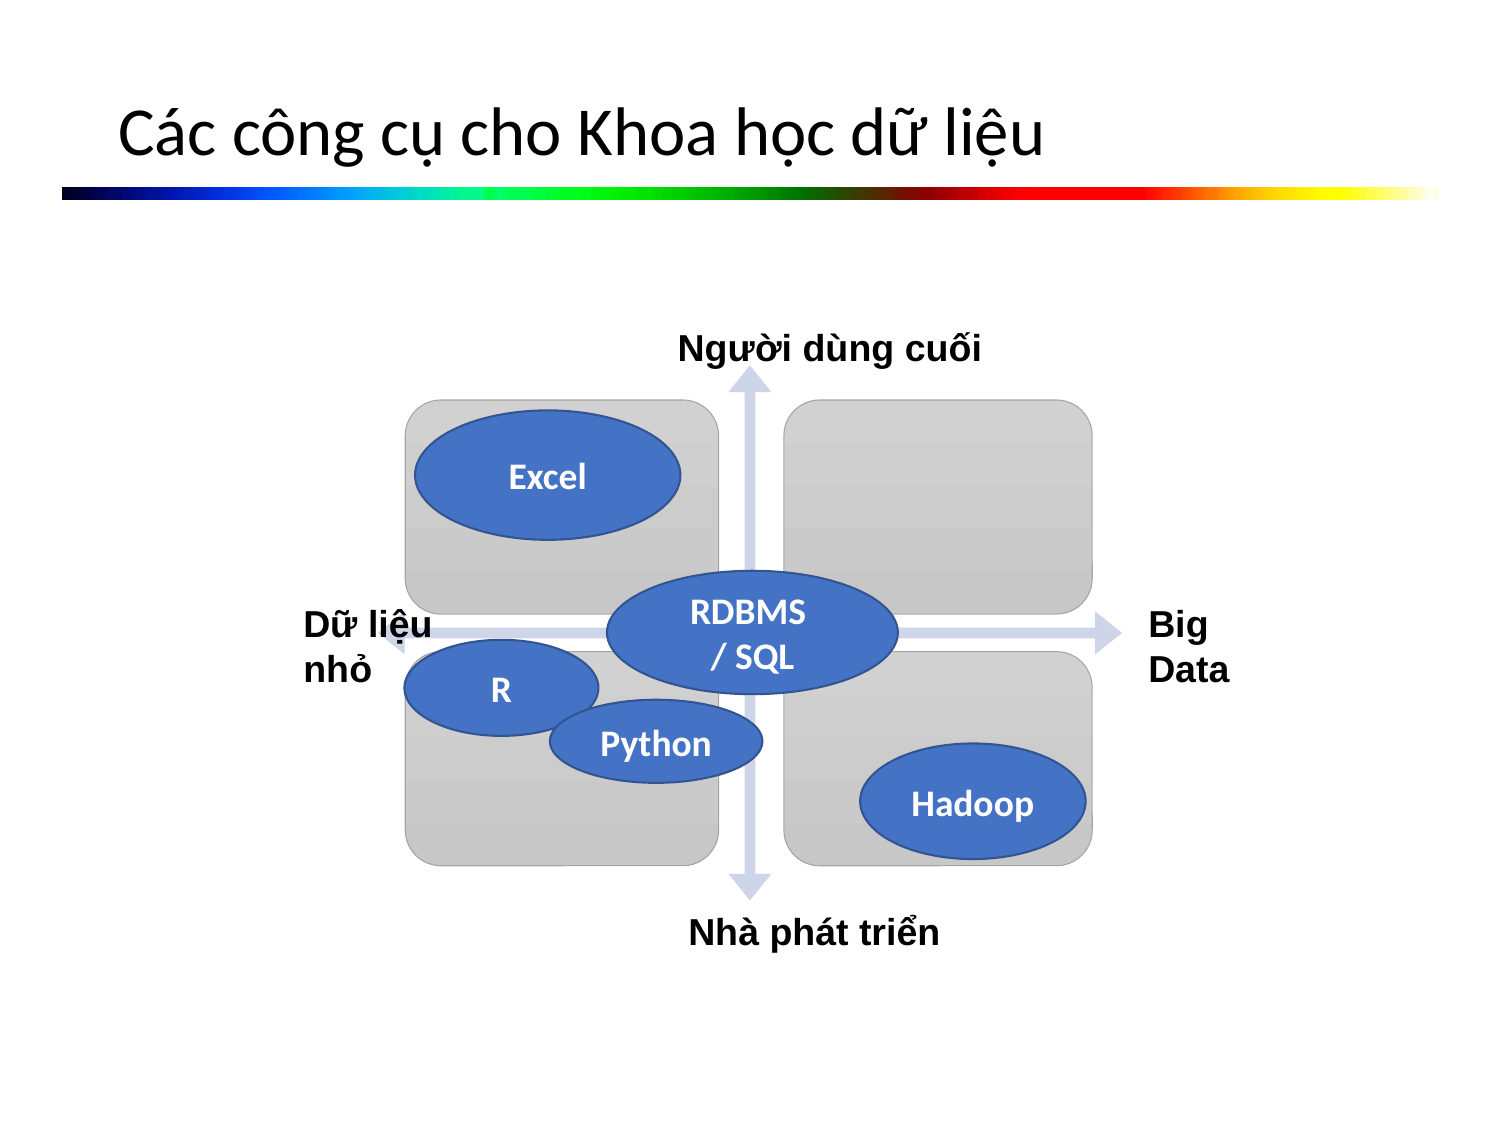

# Các công cụ cho Khoa học dữ liệu
Người dùng cuối

Excel
RDBMS
/ SQL
Dữ liệu
nhỏ
Big
Data
R
Python
Hadoop
Nhà phát triển